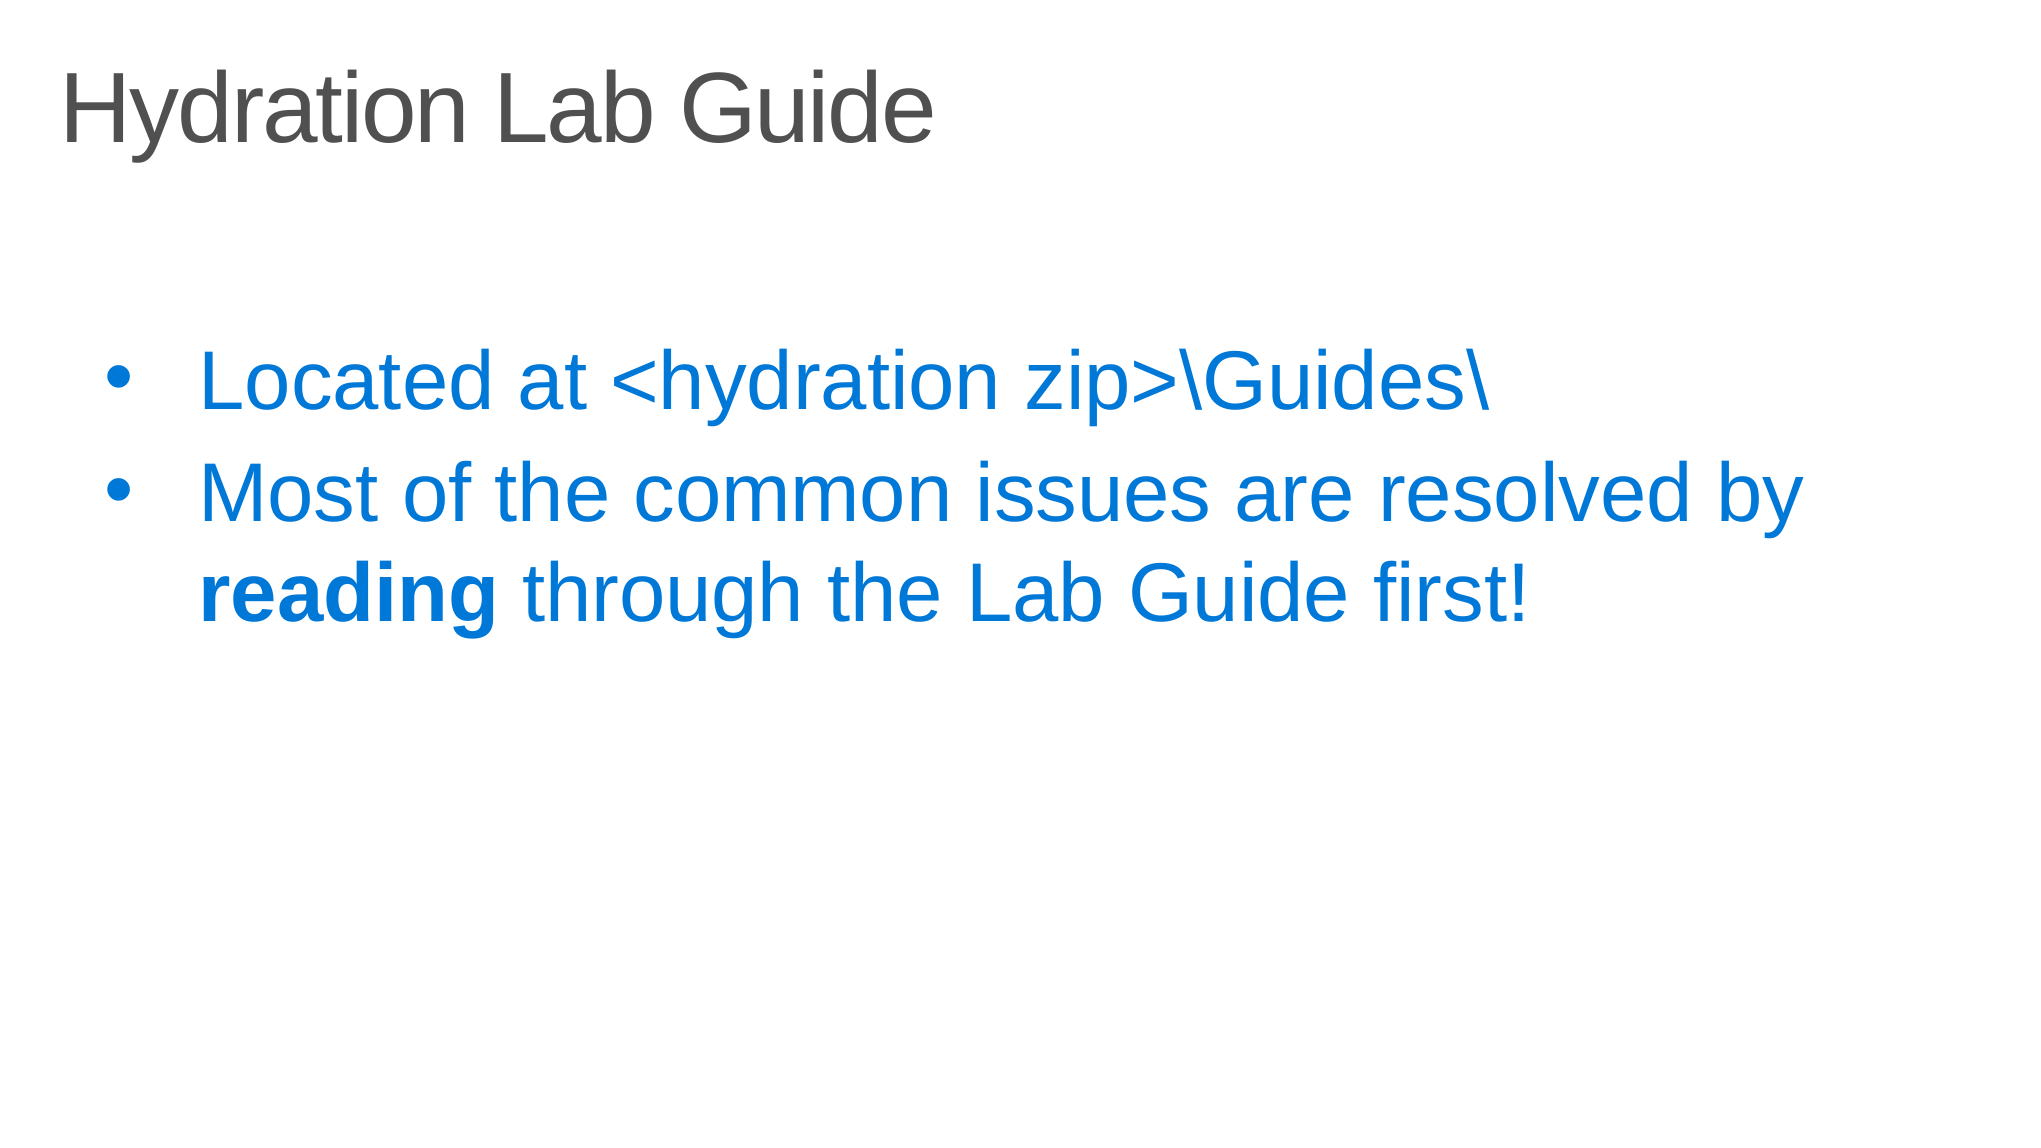

Hydration Lab Guide
Located at <hydration zip>\Guides\
Most of the common issues are resolved by reading through the Lab Guide first!